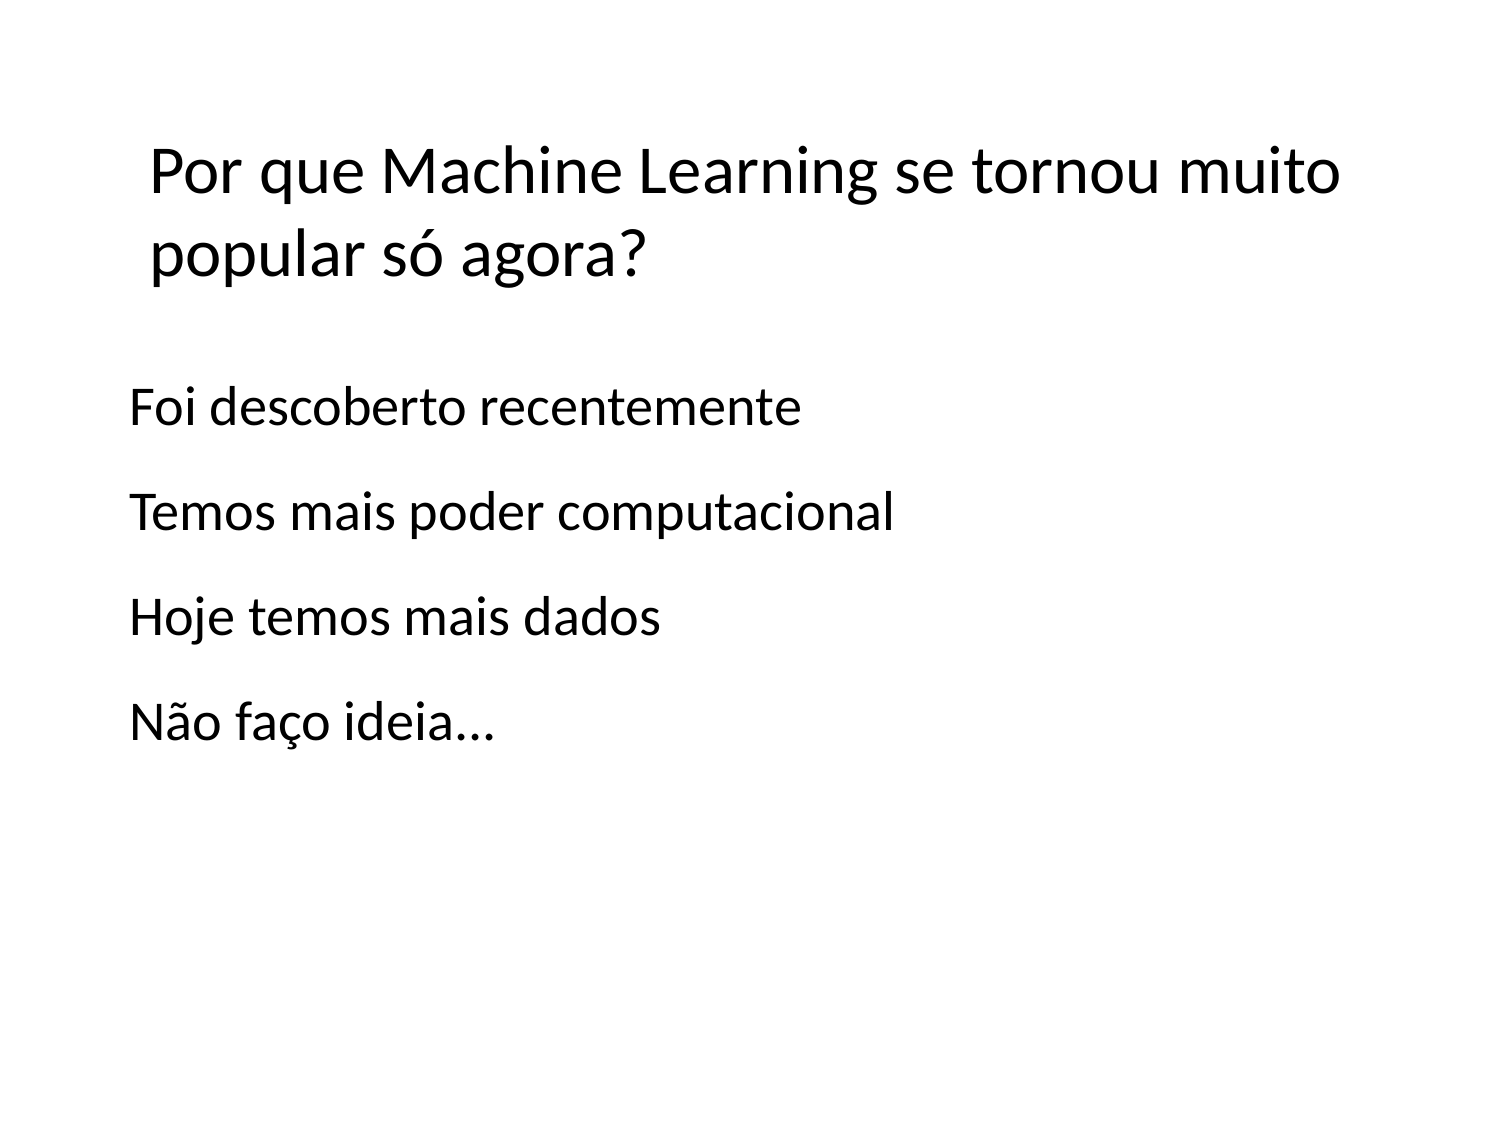

Por que Machine Learning se tornou muito popular só agora?
Foi descoberto recentemente

Temos mais poder computacional

Hoje temos mais dados

Não faço ideia...